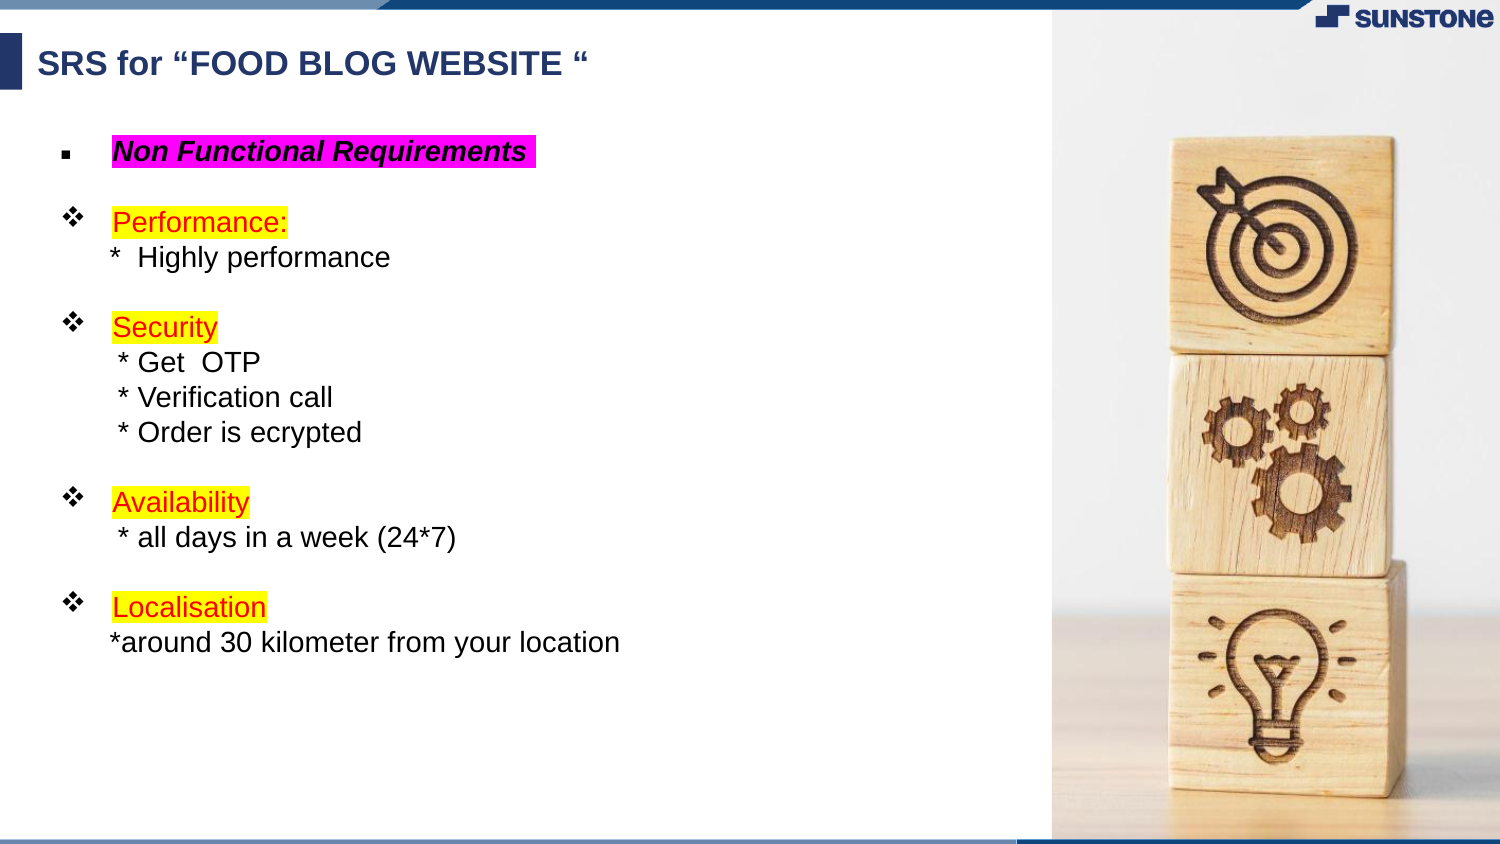

# SRS for “FOOD BLOG WEBSITE “
Non Functional Requirements
Performance:
      *  Highly performance

Security
       * Get  OTP
       * Verification call
       * Order is ecrypted

Availability
       * all days in a week (24*7)

Localisation
      *around 30 kilometer from your location